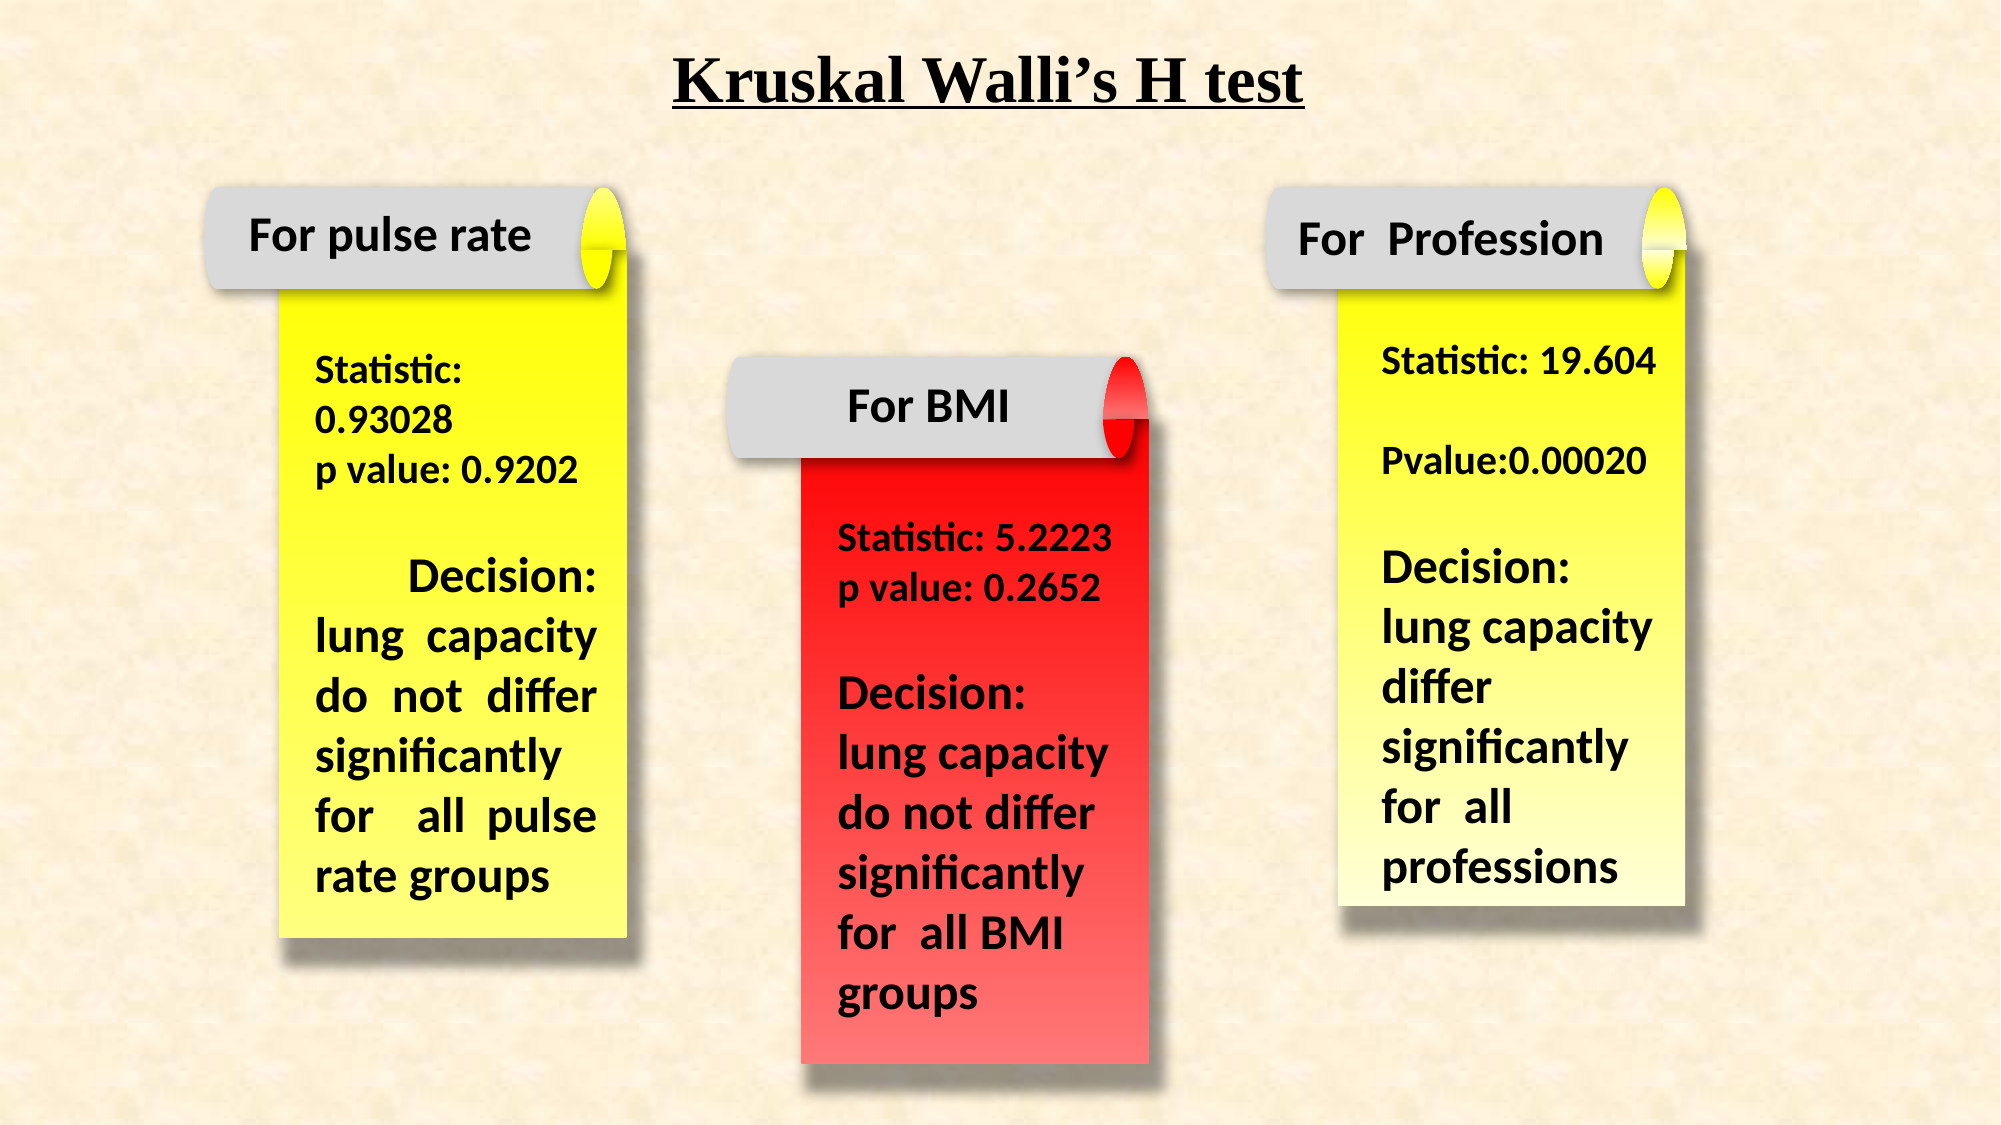

Kruskal Walli’s H test

For pulse rate
For  Profession

Statistic: 19.604

Pvalue:0.00020

Decision: lung capacity differ significantly for  all professions
Statistic:  0.93028
p value: 0.9202

 Decision: lung capacity do not differ significantly for  all pulse rate groups

For BMI

Statistic: 5.2223
p value: 0.2652

Decision: lung capacity do not differ significantly for  all BMI groups